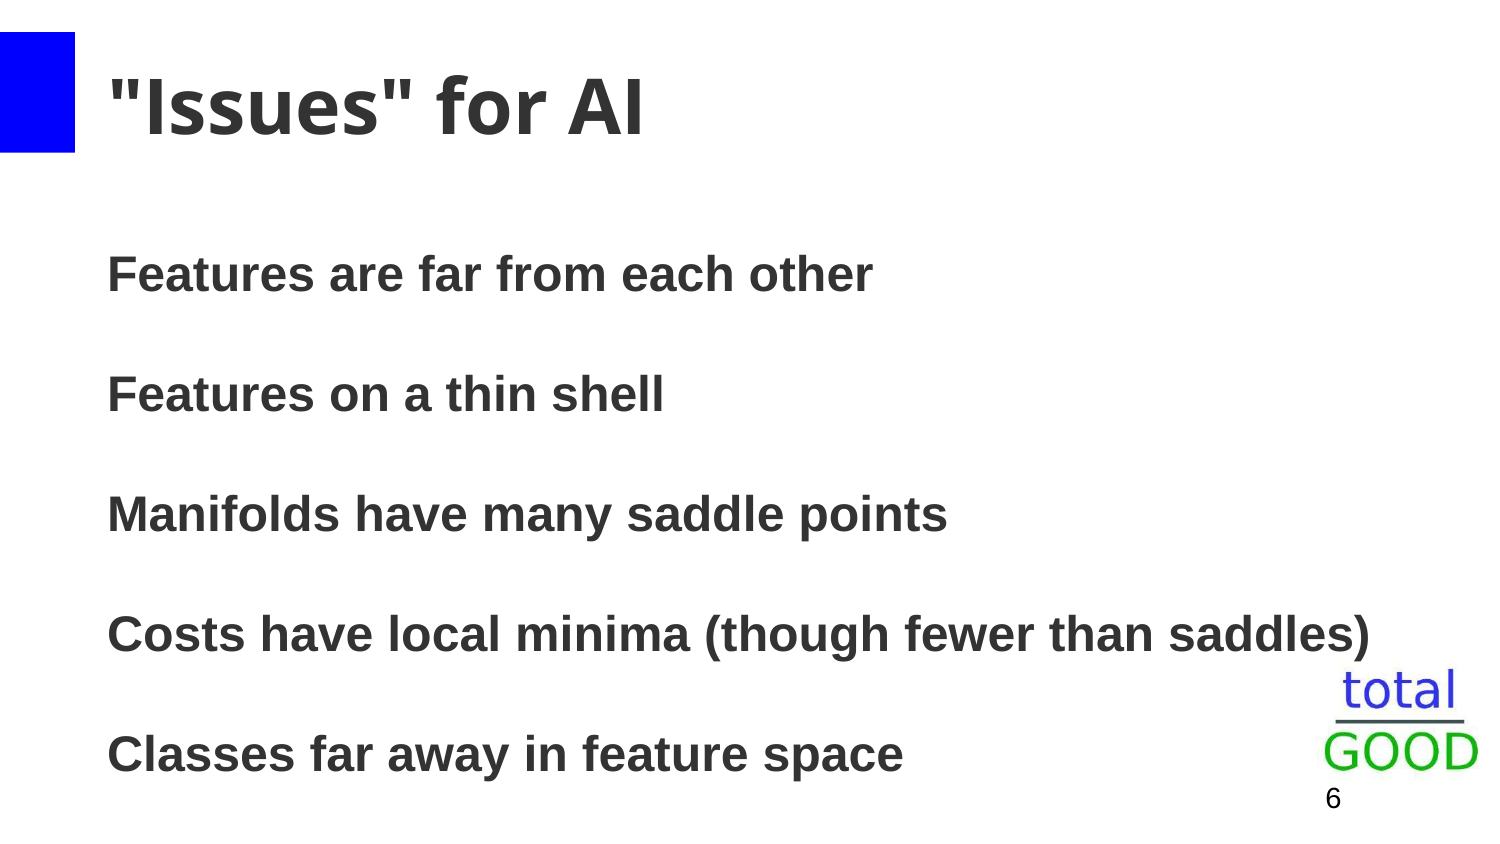

"Issues" for AI
Features are far from each other

Features on a thin shell

Manifolds have many saddle points

Costs have local minima (though fewer than saddles)

Classes far away in feature space
6